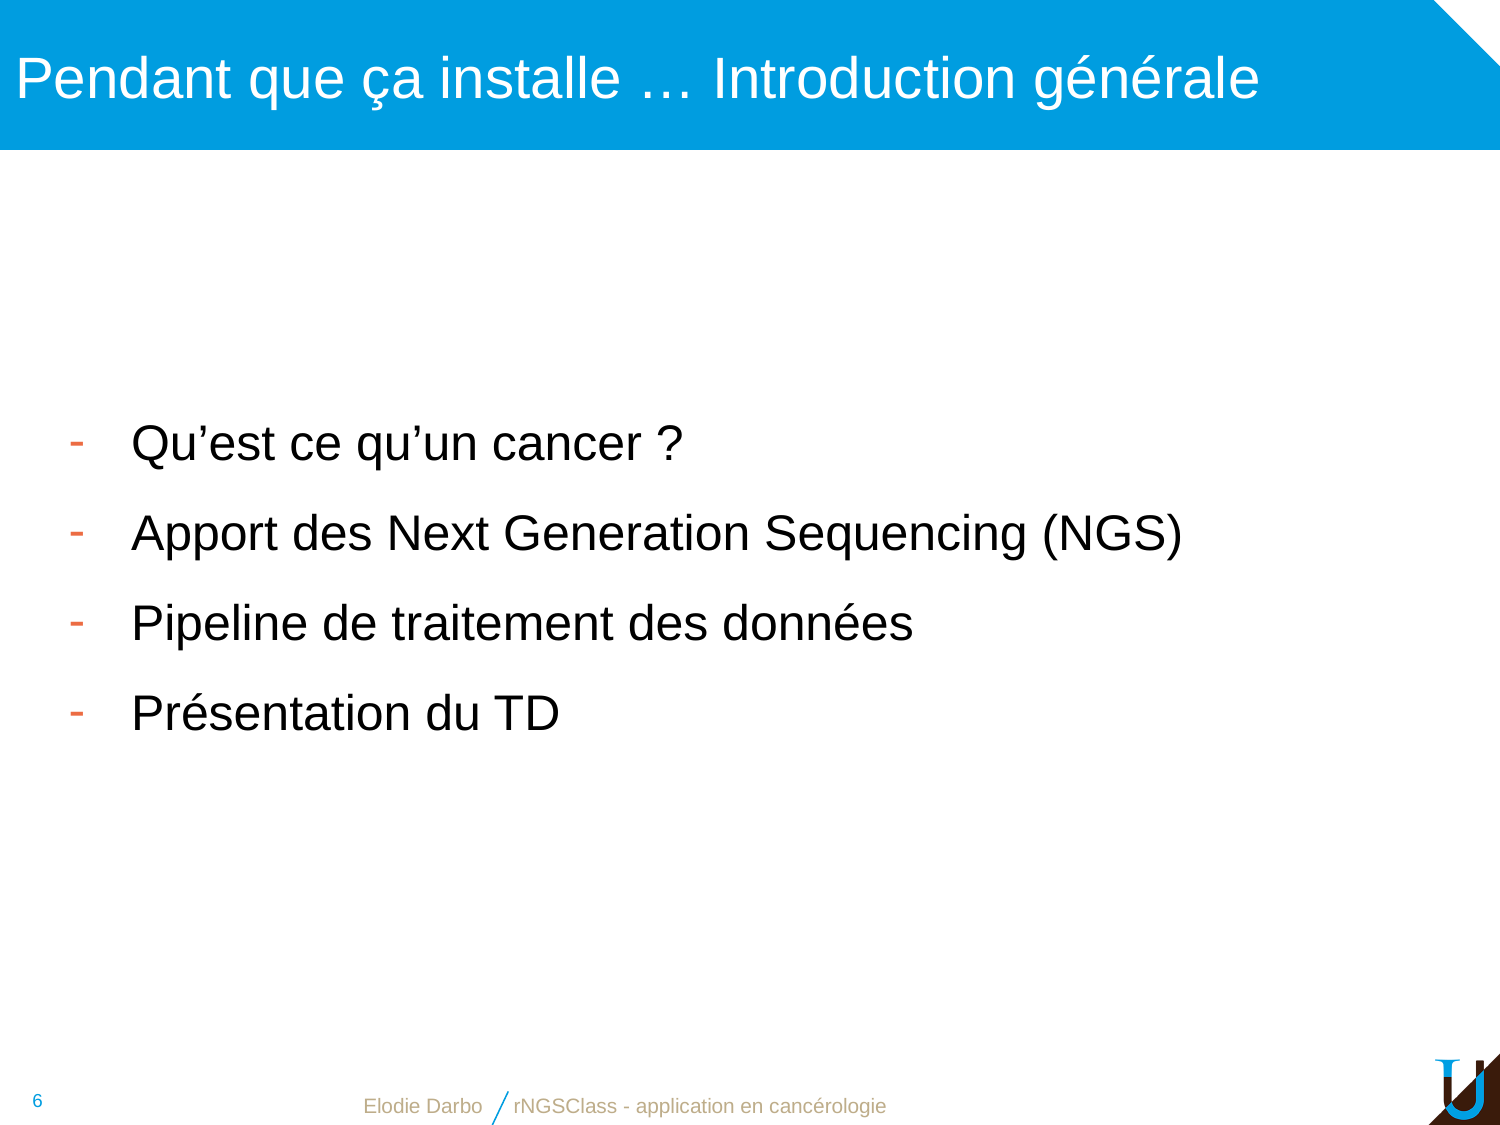

# Pendant que ça installe … Introduction générale
Qu’est ce qu’un cancer ?
Apport des Next Generation Sequencing (NGS)
Pipeline de traitement des données
Présentation du TD
6
Elodie Darbo
rNGSClass - application en cancérologie